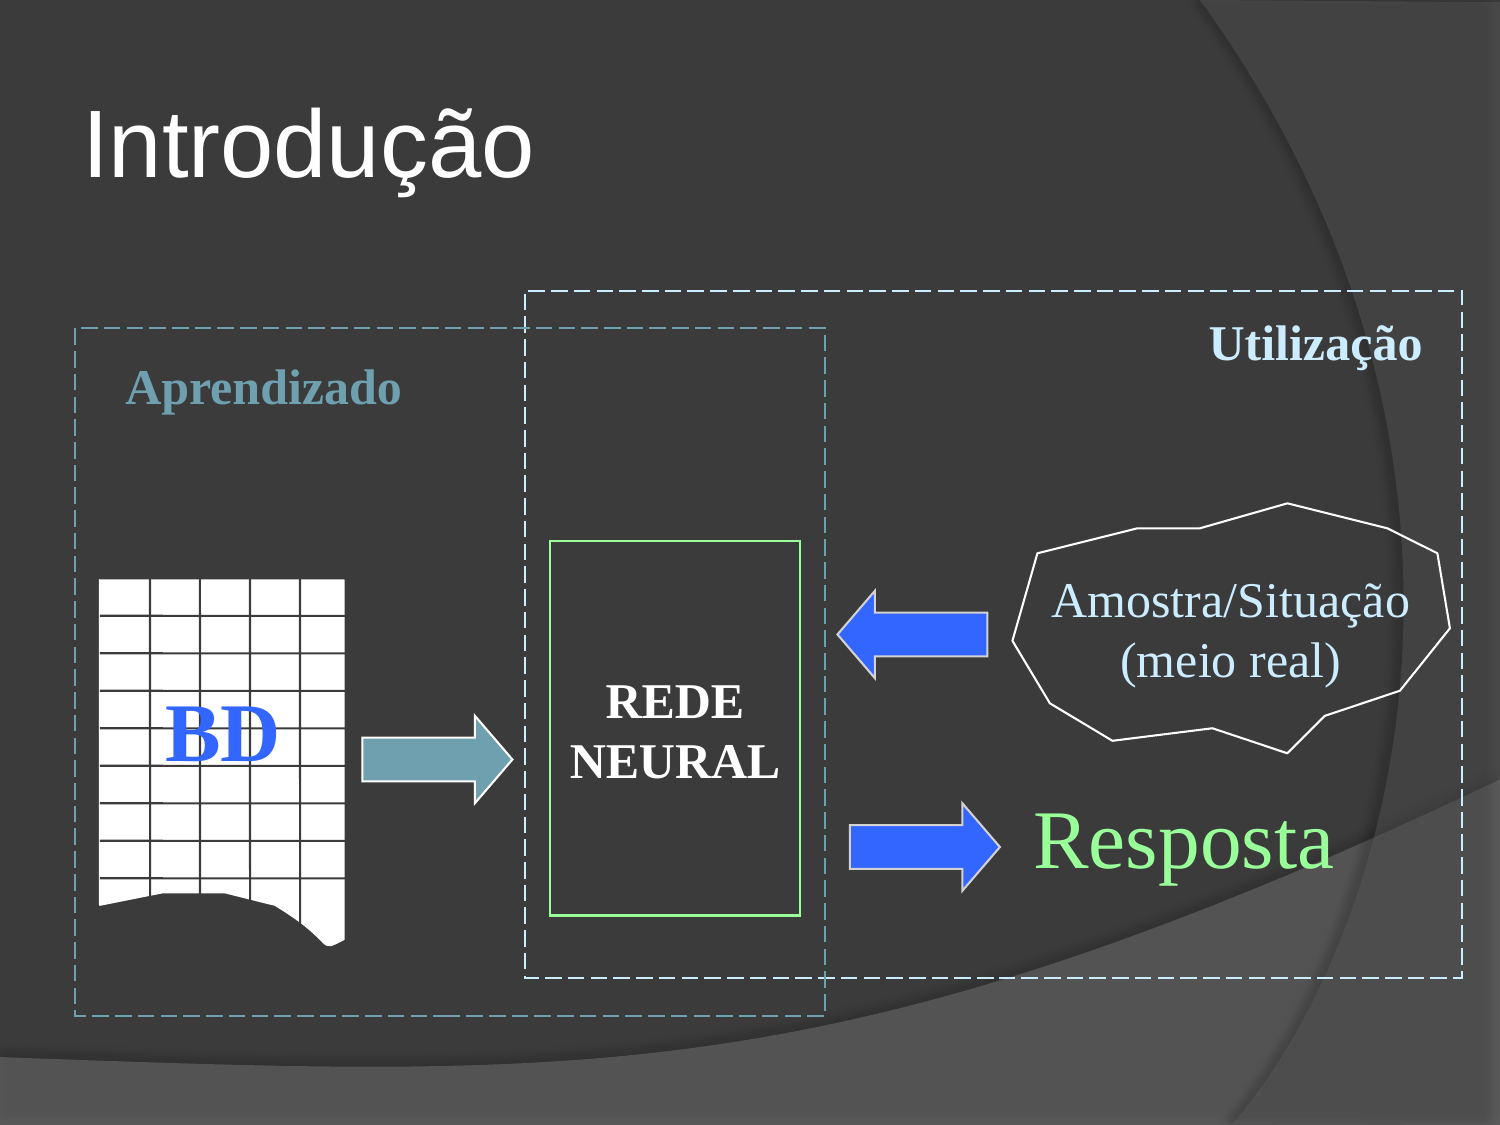

# Introdução

Utilização

Amostra/Situação
(meio real)

Resposta

Aprendizado

BD

REDE NEURAL